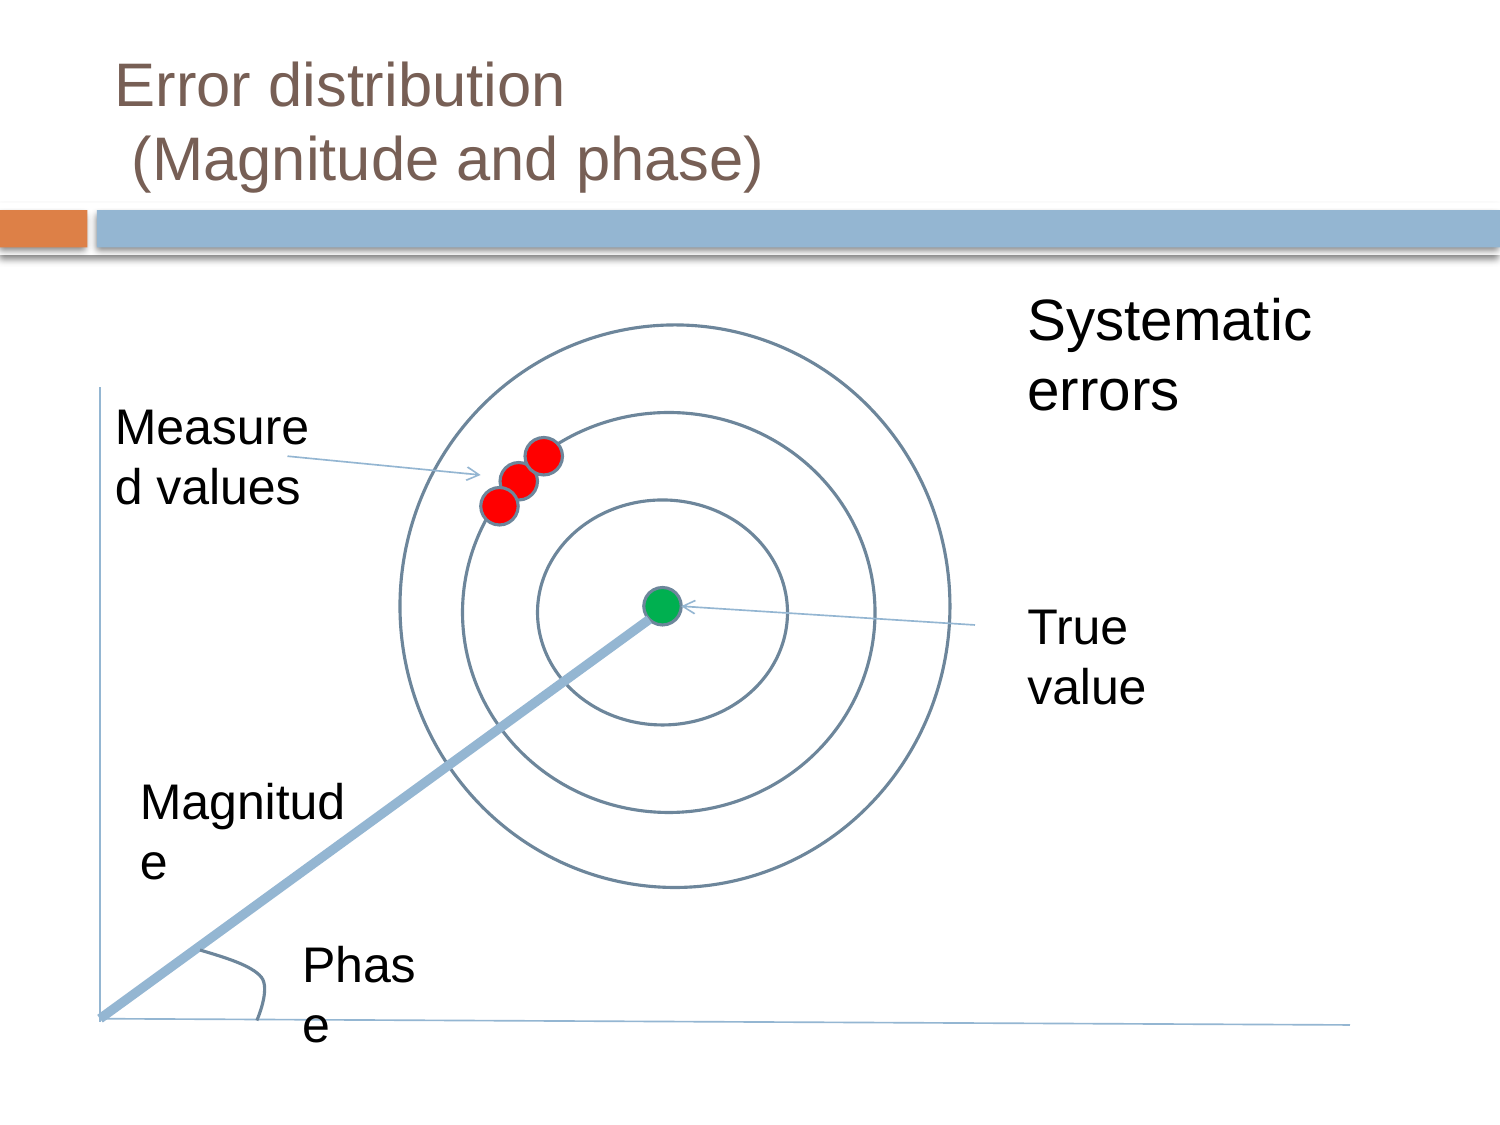

# Error distribution (Magnitude and phase)
Systematic errors

Measured values

True value
Magnitude
Phase